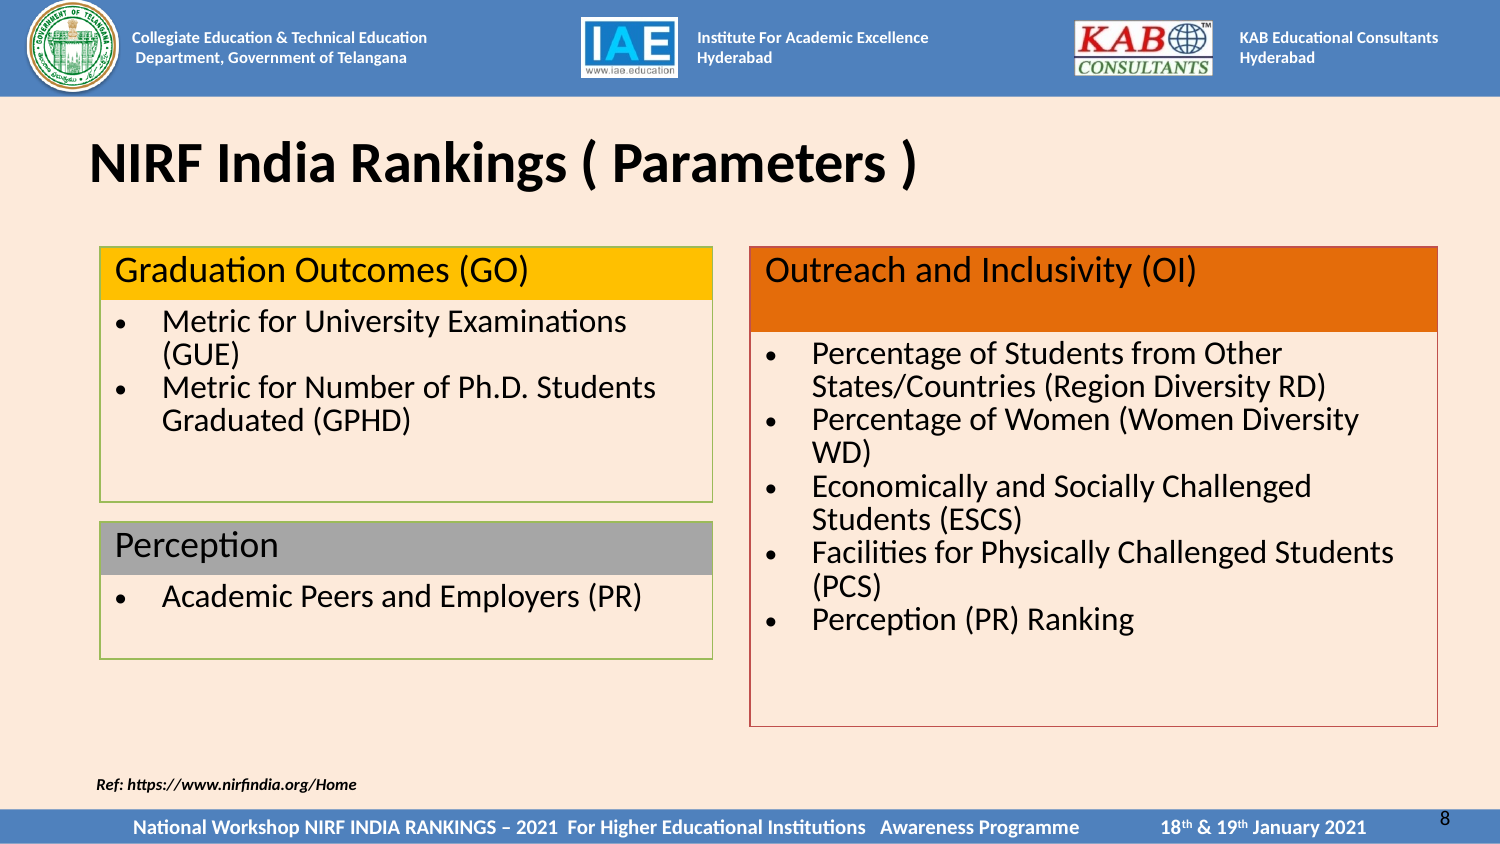

# NIRF India Rankings ( Parameters )
| Outreach and Inclusivity (OI) |
| --- |
| Percentage of Students from Other States/Countries (Region Diversity RD) Percentage of Women (Women Diversity WD) Economically and Socially Challenged Students (ESCS) Facilities for Physically Challenged Students (PCS) Perception (PR) Ranking |
| Graduation Outcomes (GO) |
| --- |
| Metric for University Examinations (GUE) Metric for Number of Ph.D. Students Graduated (GPHD) |
| Perception |
| --- |
| Academic Peers and Employers (PR) |
Ref: https://www.nirfindia.org/Home